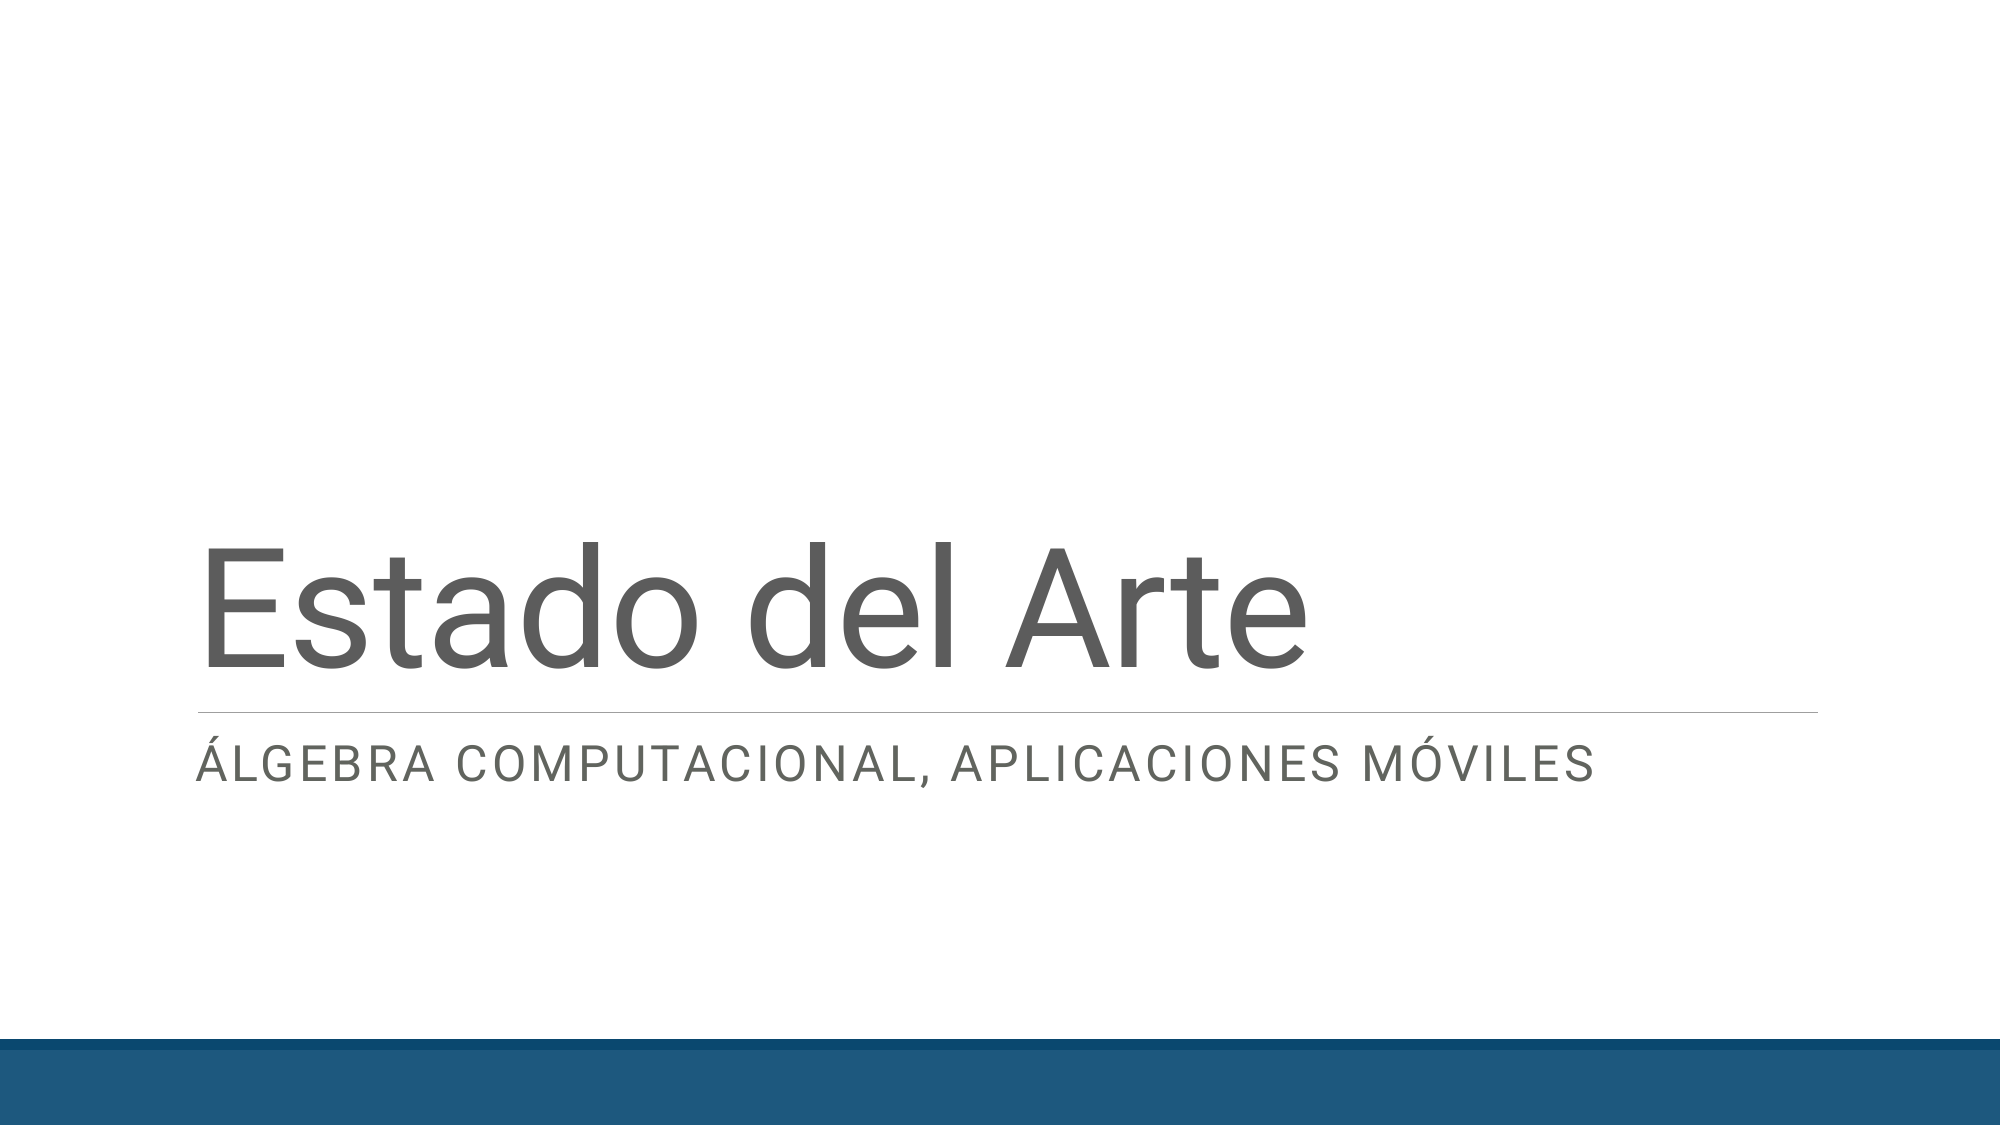

# Estado del Arte
Álgebra Computacional, Aplicaciones Móviles